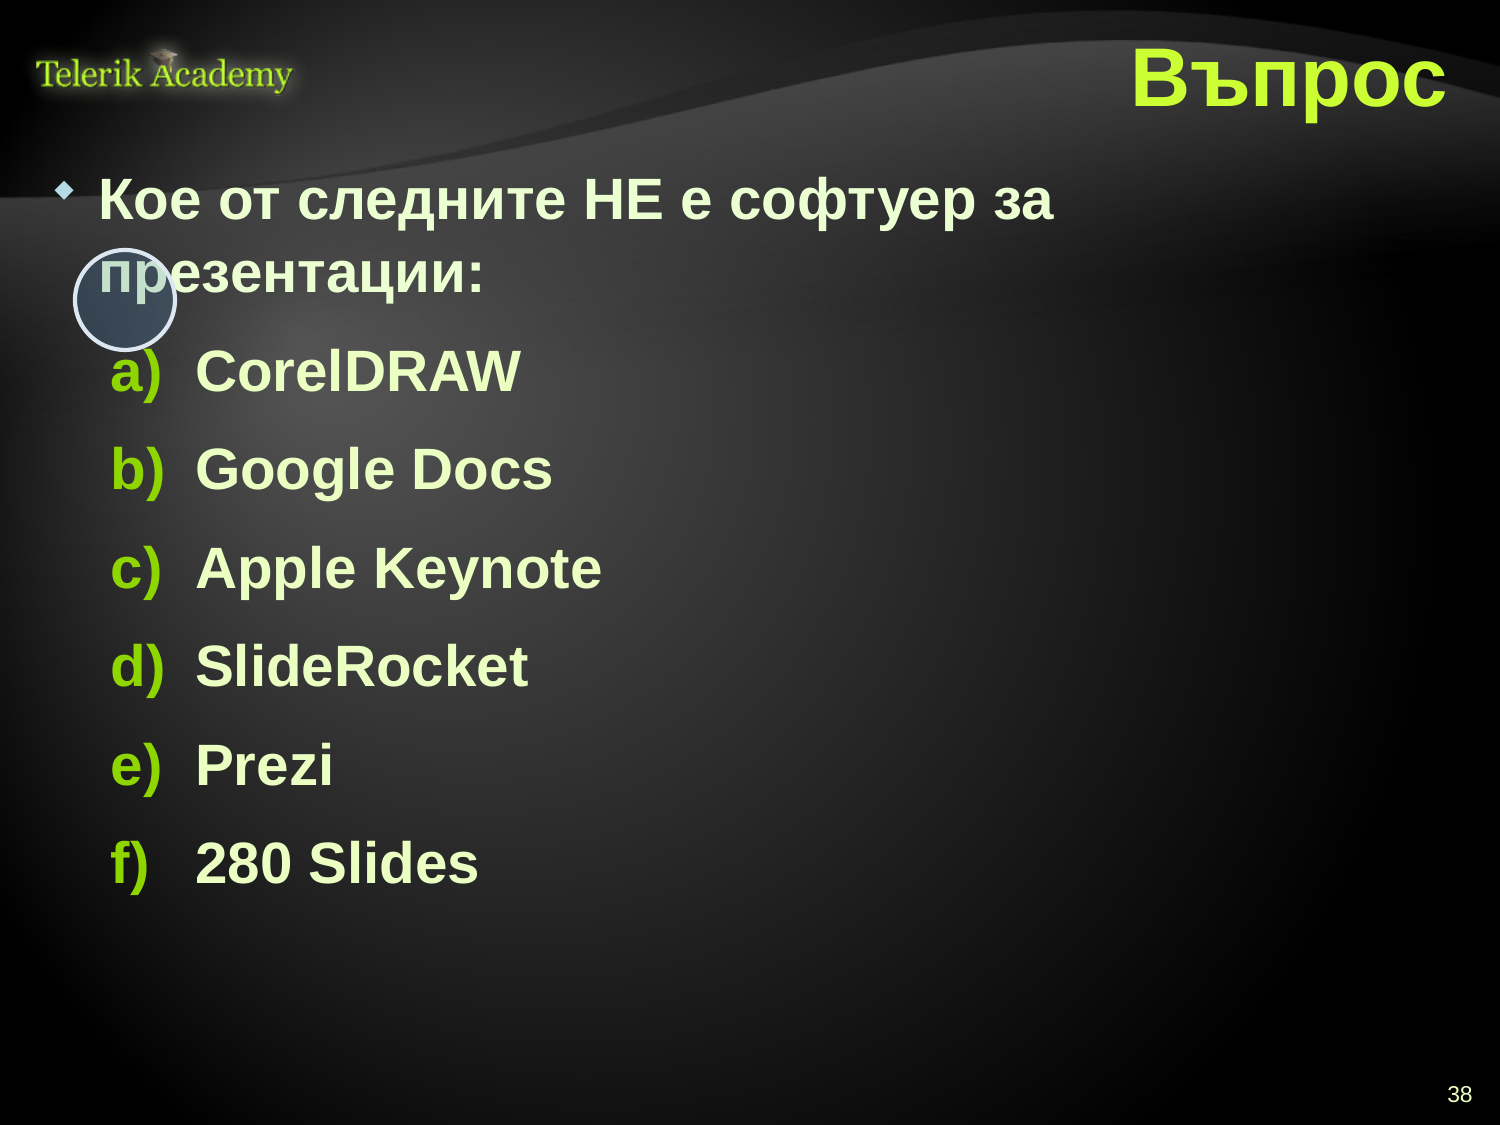

# Въпрос
Кое от следните НЕ е софтуер за презентации:
CorelDRAW
Google Docs
Apple Keynote
SlideRocket
Prezi
280 Slides

38